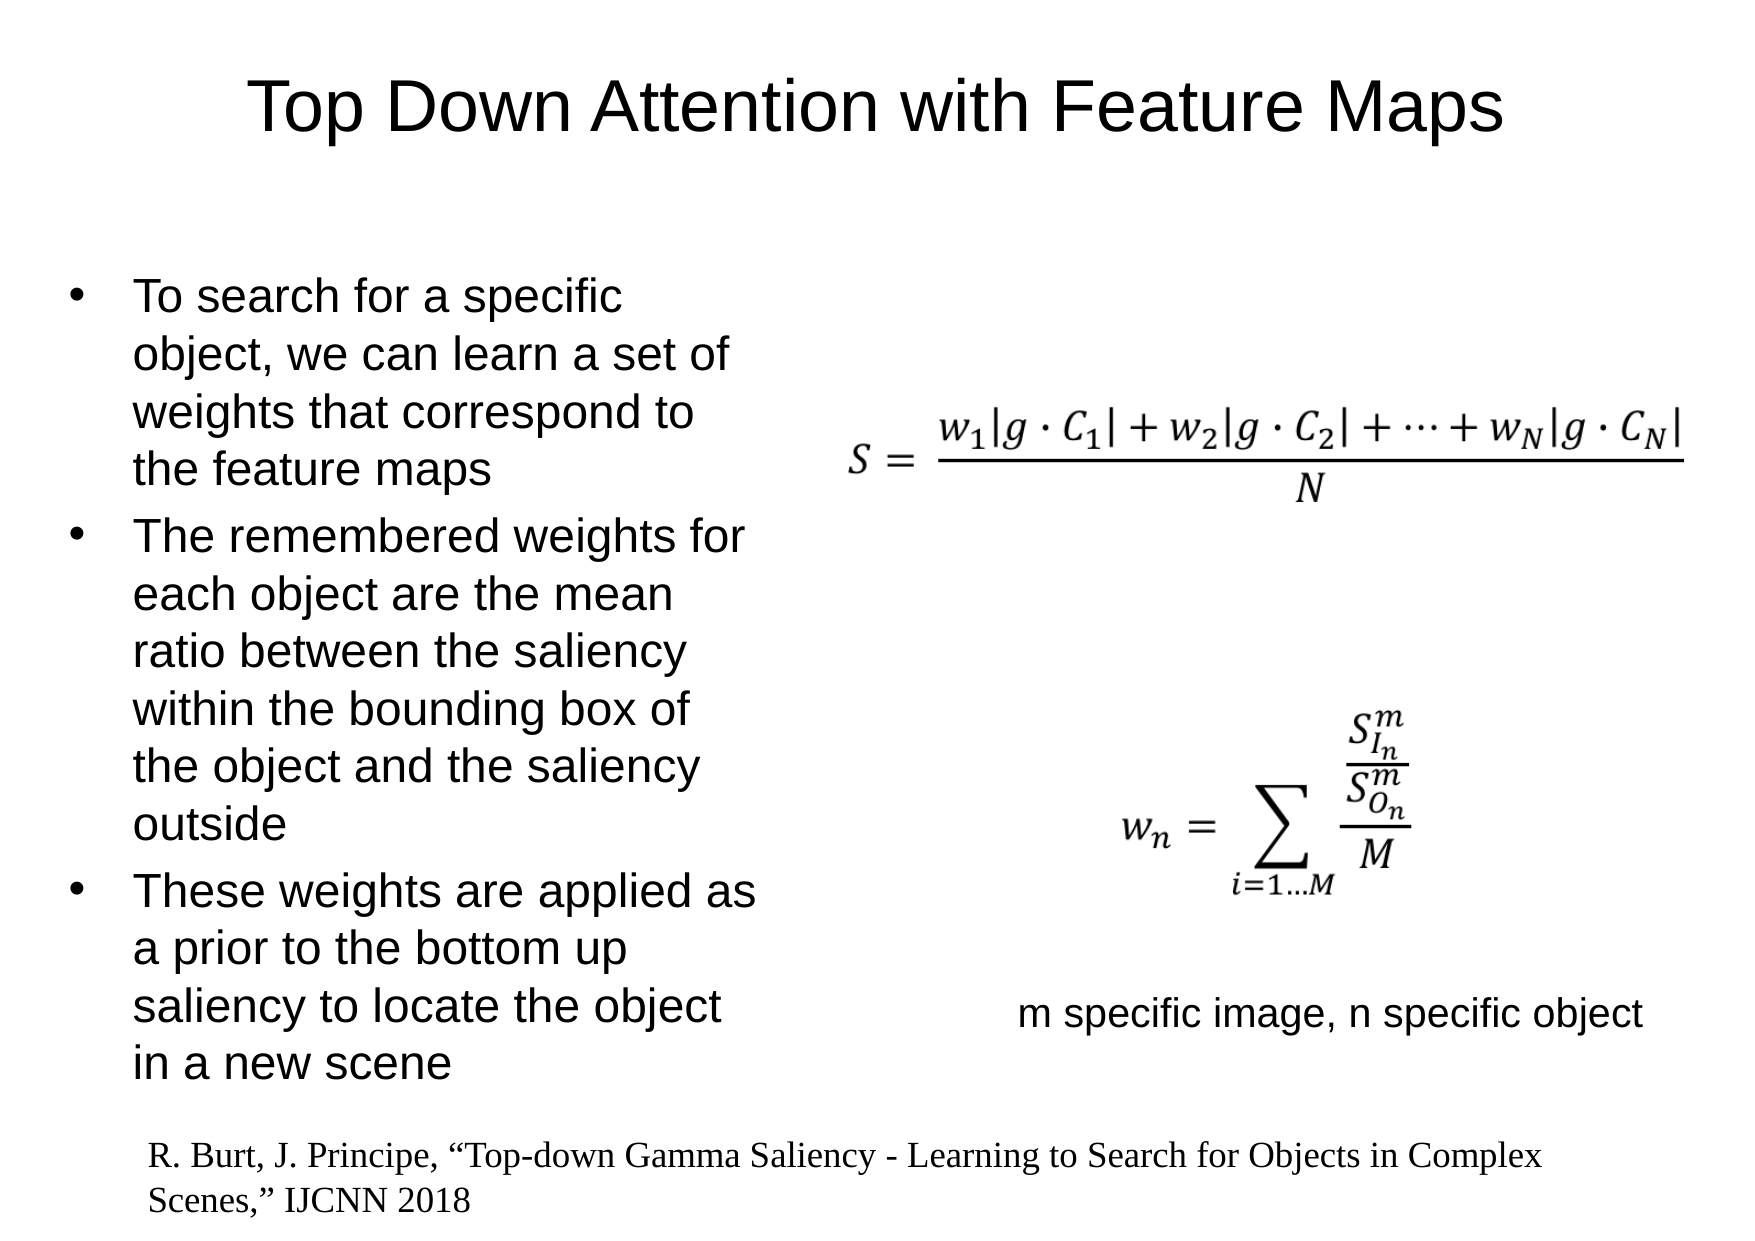

# Top Down Attention with Feature Maps
To search for a specific object, we can learn a set of weights that correspond to the feature maps
The remembered weights for each object are the mean ratio between the saliency within the bounding box of the object and the saliency outside
These weights are applied as a prior to the bottom up saliency to locate the object in a new scene

m specific image, n specific object
R. Burt, J. Principe, “Top-down Gamma Saliency - Learning to Search for Objects in Complex Scenes,” IJCNN 2018